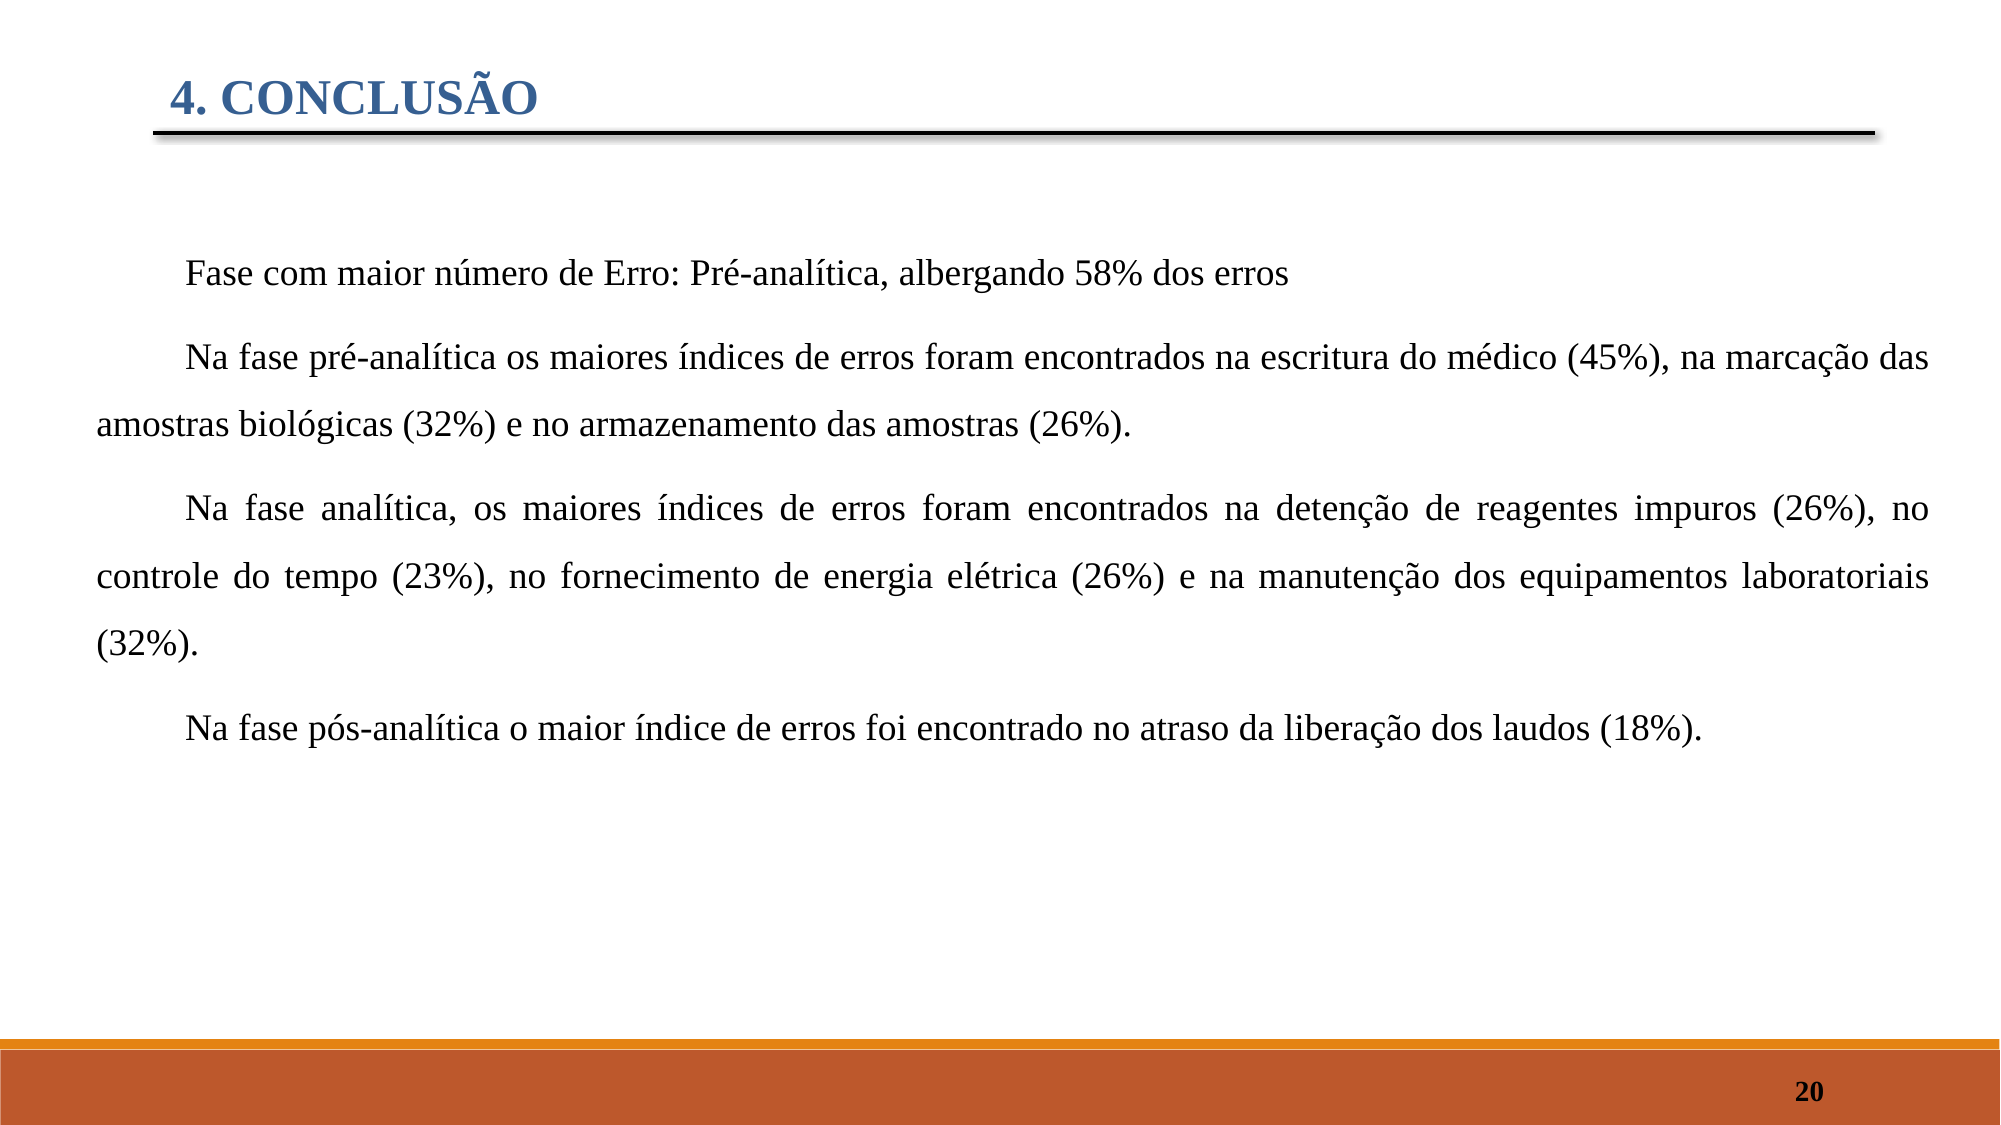

4. CONCLUSÃO
Fase com maior número de Erro: Pré-analítica, albergando 58% dos erros
Na fase pré-analítica os maiores índices de erros foram encontrados na escritura do médico (45%), na marcação das amostras biológicas (32%) e no armazenamento das amostras (26%).
Na fase analítica, os maiores índices de erros foram encontrados na detenção de reagentes impuros (26%), no controle do tempo (23%), no fornecimento de energia elétrica (26%) e na manutenção dos equipamentos laboratoriais (32%).
Na fase pós-analítica o maior índice de erros foi encontrado no atraso da liberação dos laudos (18%).
20